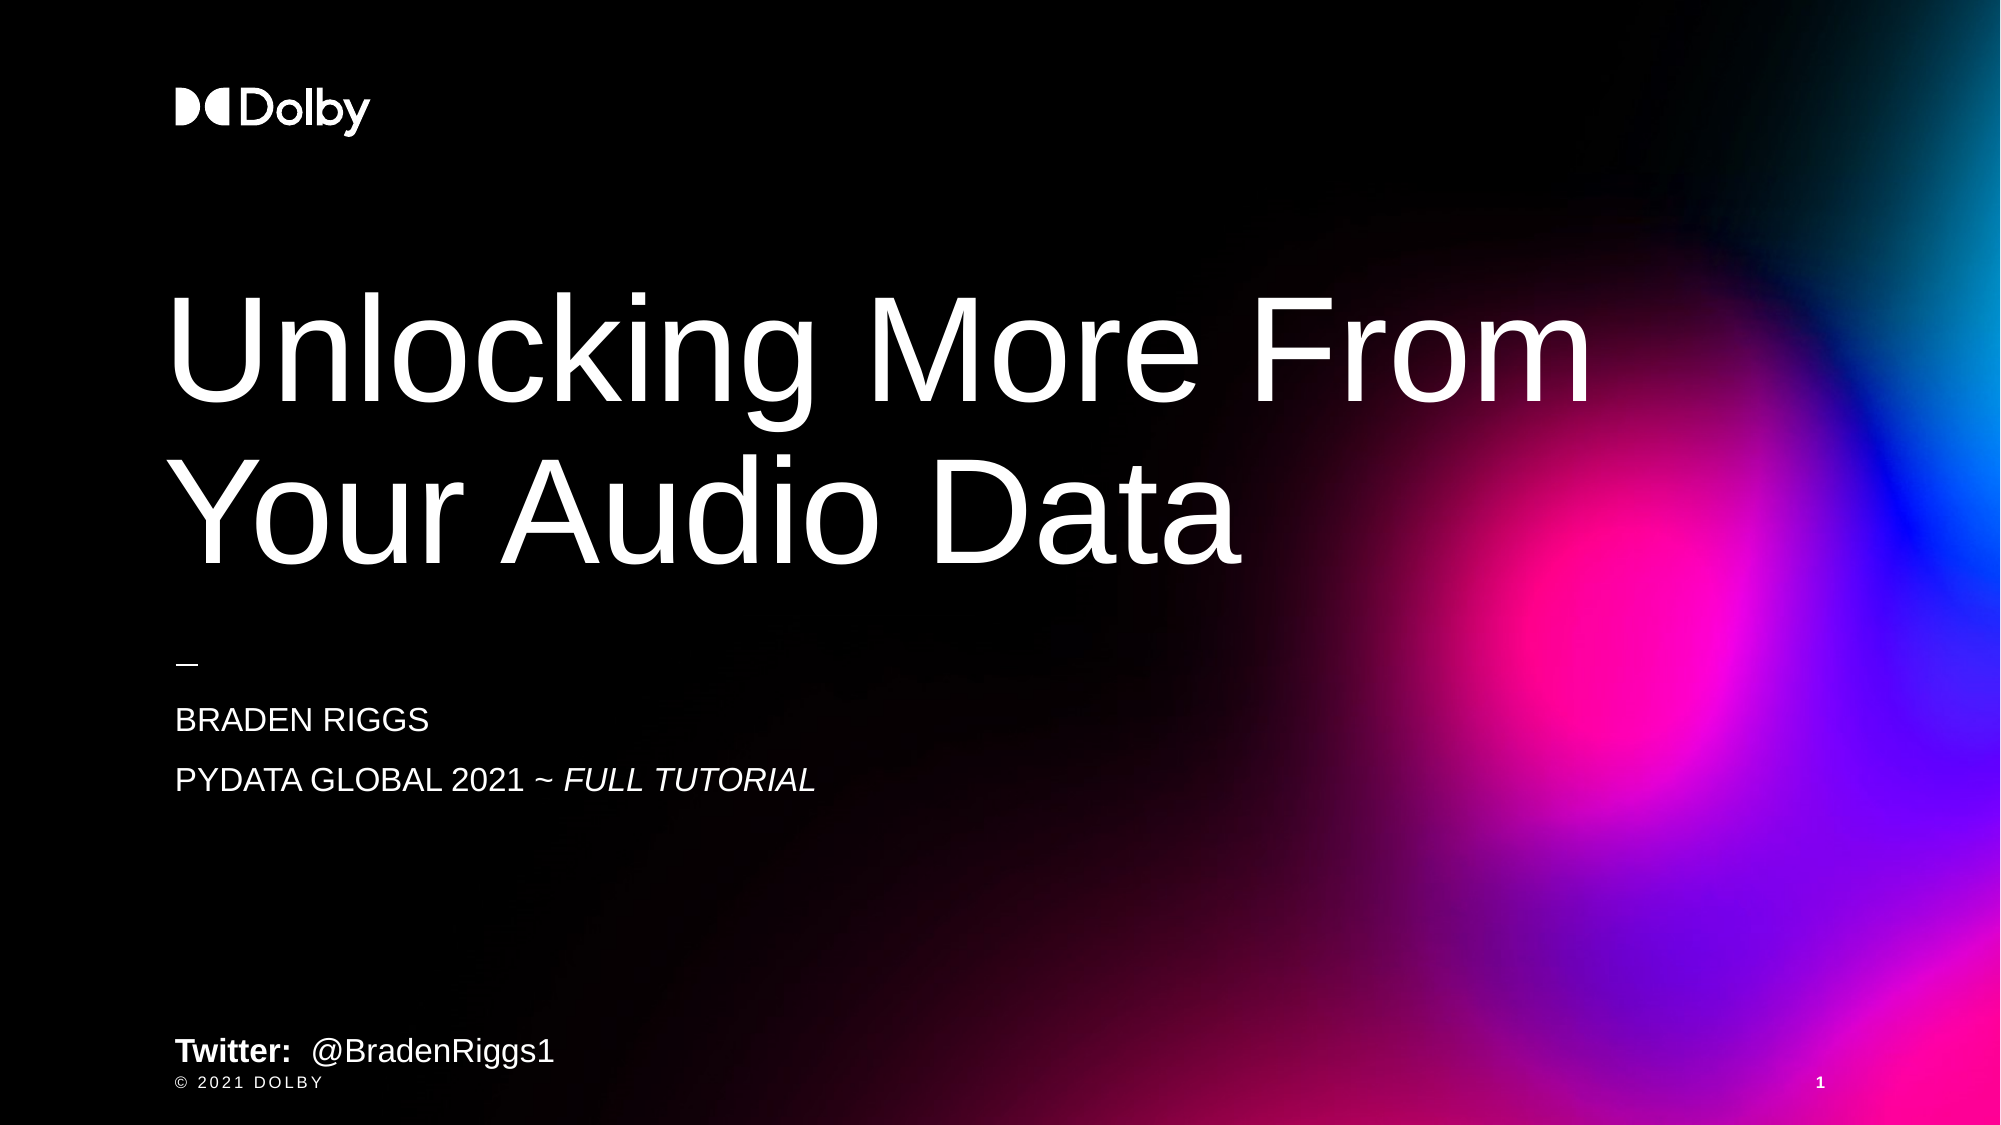

# Unlocking More From Your Audio Data
Braden Riggs
PyData Global 2021 ~ Full Tutorial
Twitter:  @BradenRiggs1
© 2021 DOLBY
1